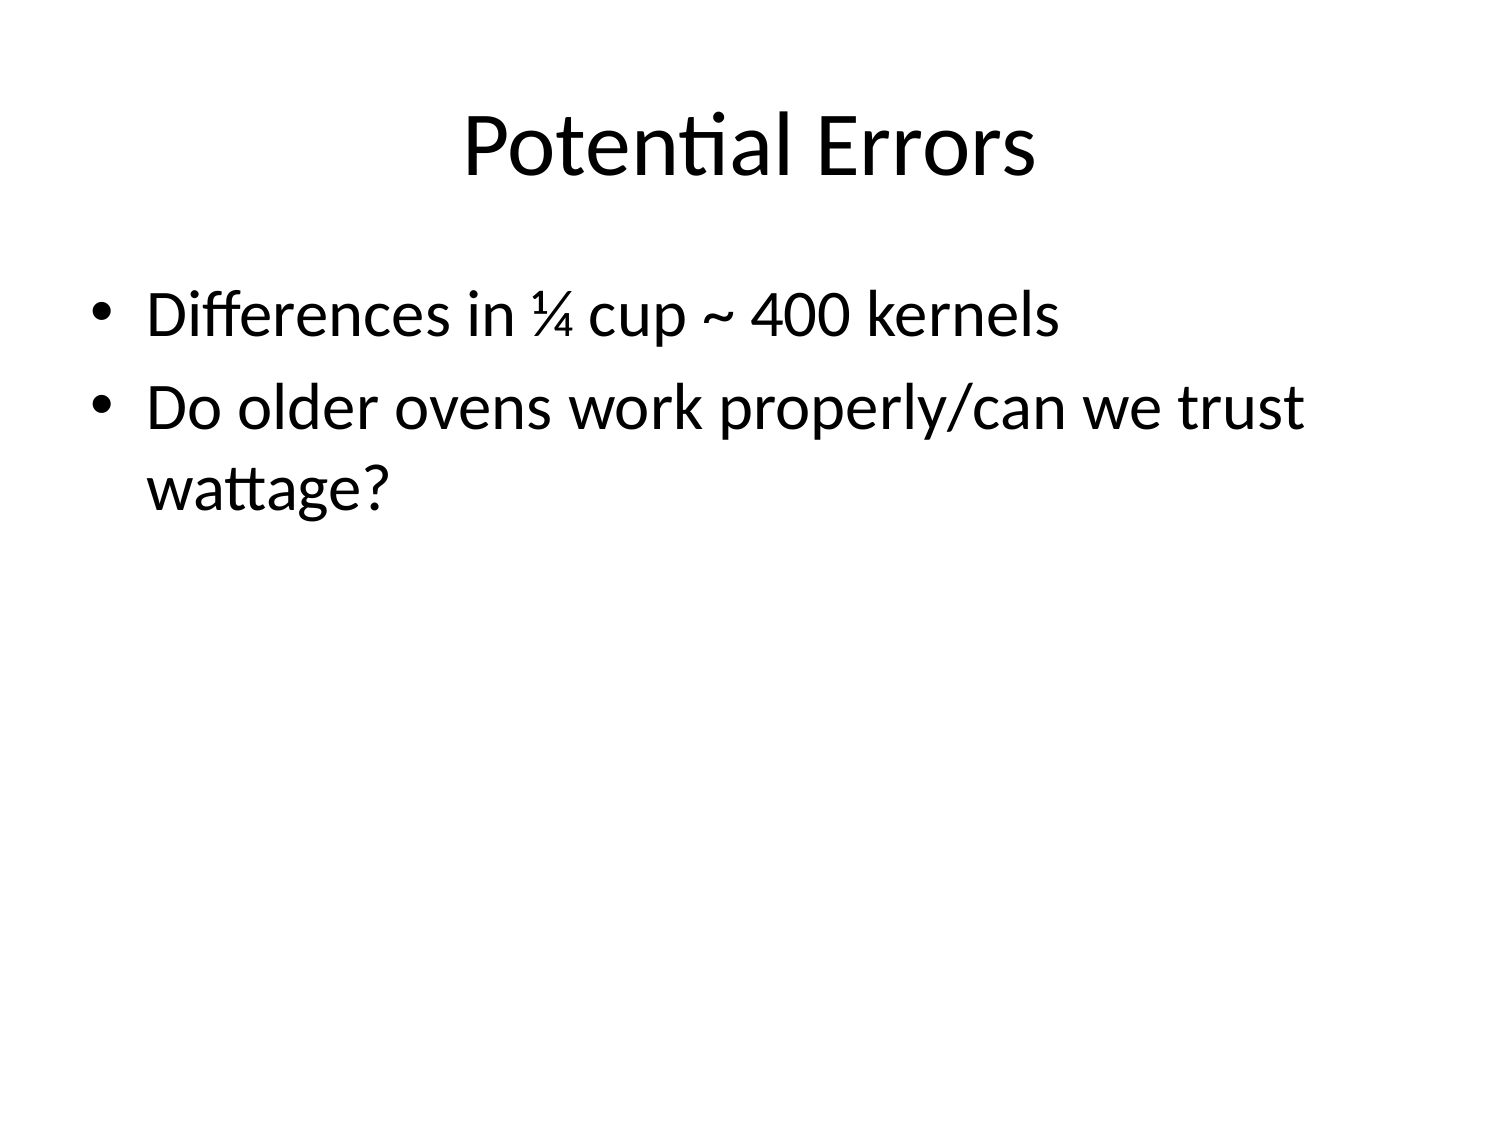

# Potential Errors
Differences in ¼ cup ~ 400 kernels
Do older ovens work properly/can we trust wattage?